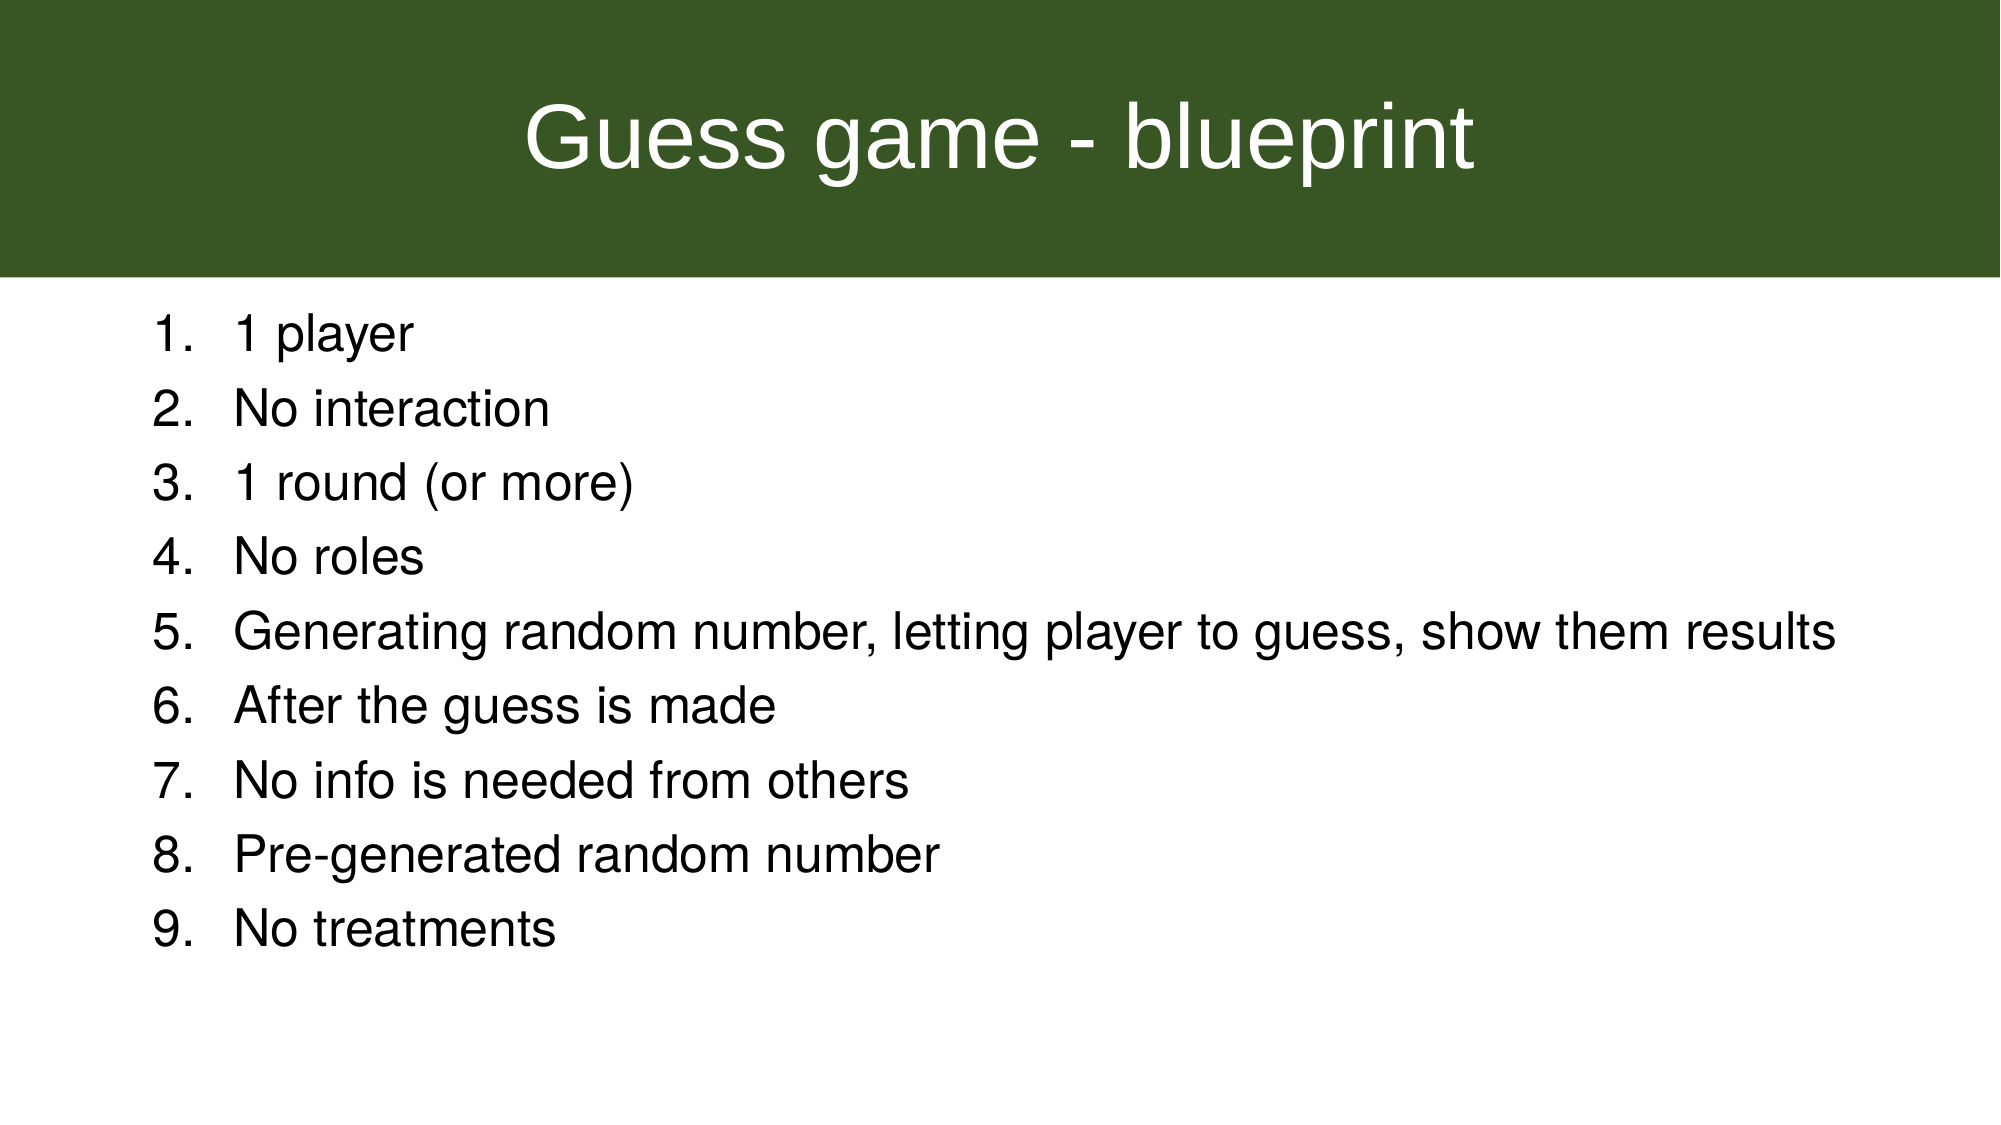

# Guess game - blueprint
1 player
No interaction
1 round (or more)
No roles
Generating random number, letting player to guess, show them results
After the guess is made
No info is needed from others
Pre-generated random number
No treatments